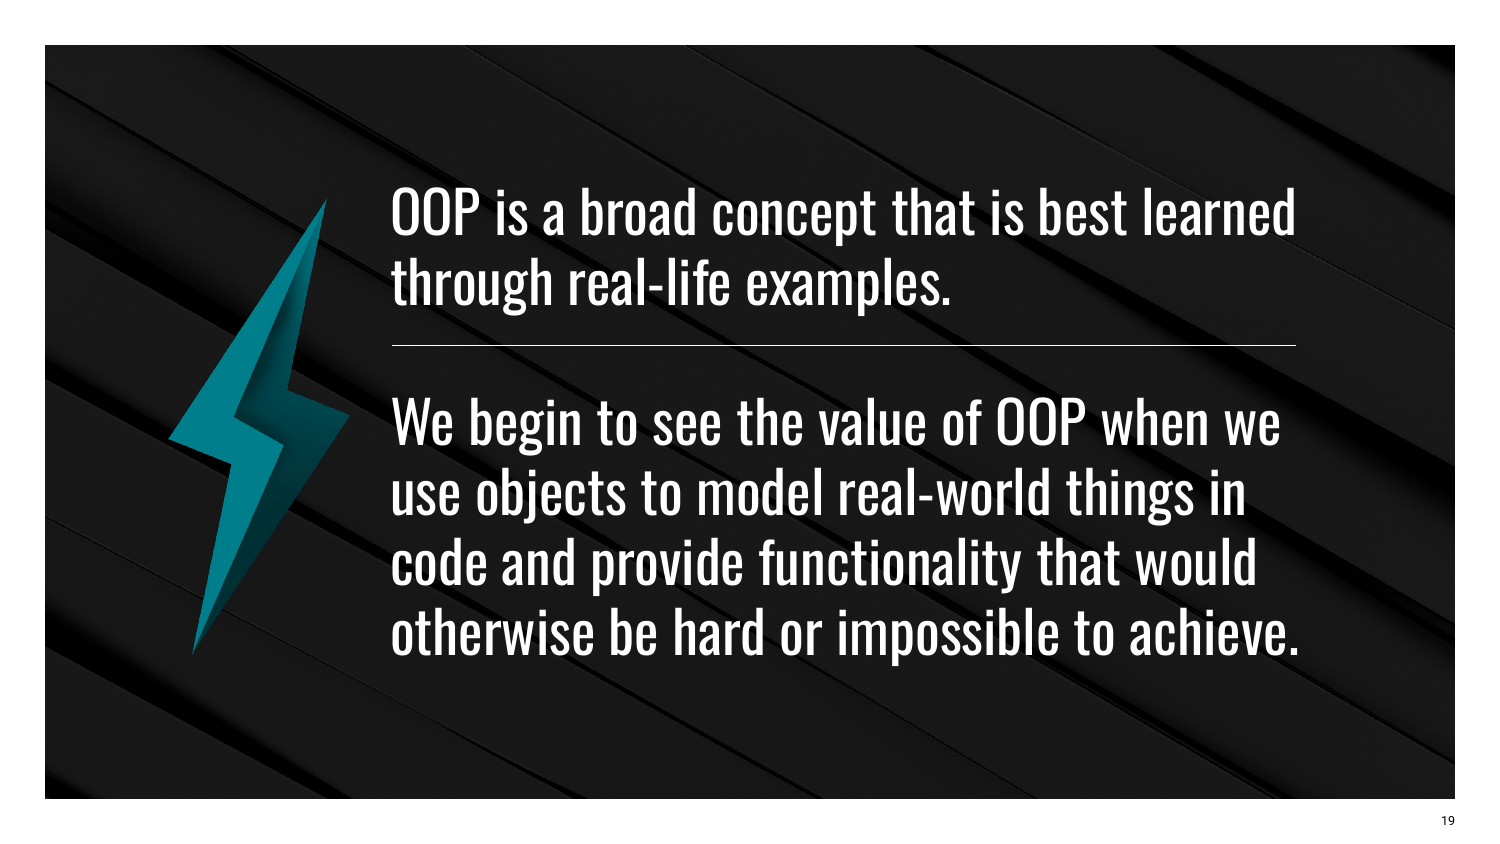

# OOP is a broad concept that is best learned through real-life examples.

We begin to see the value of OOP when we use objects to model real-world things in code and provide functionality that would otherwise be hard or impossible to achieve.